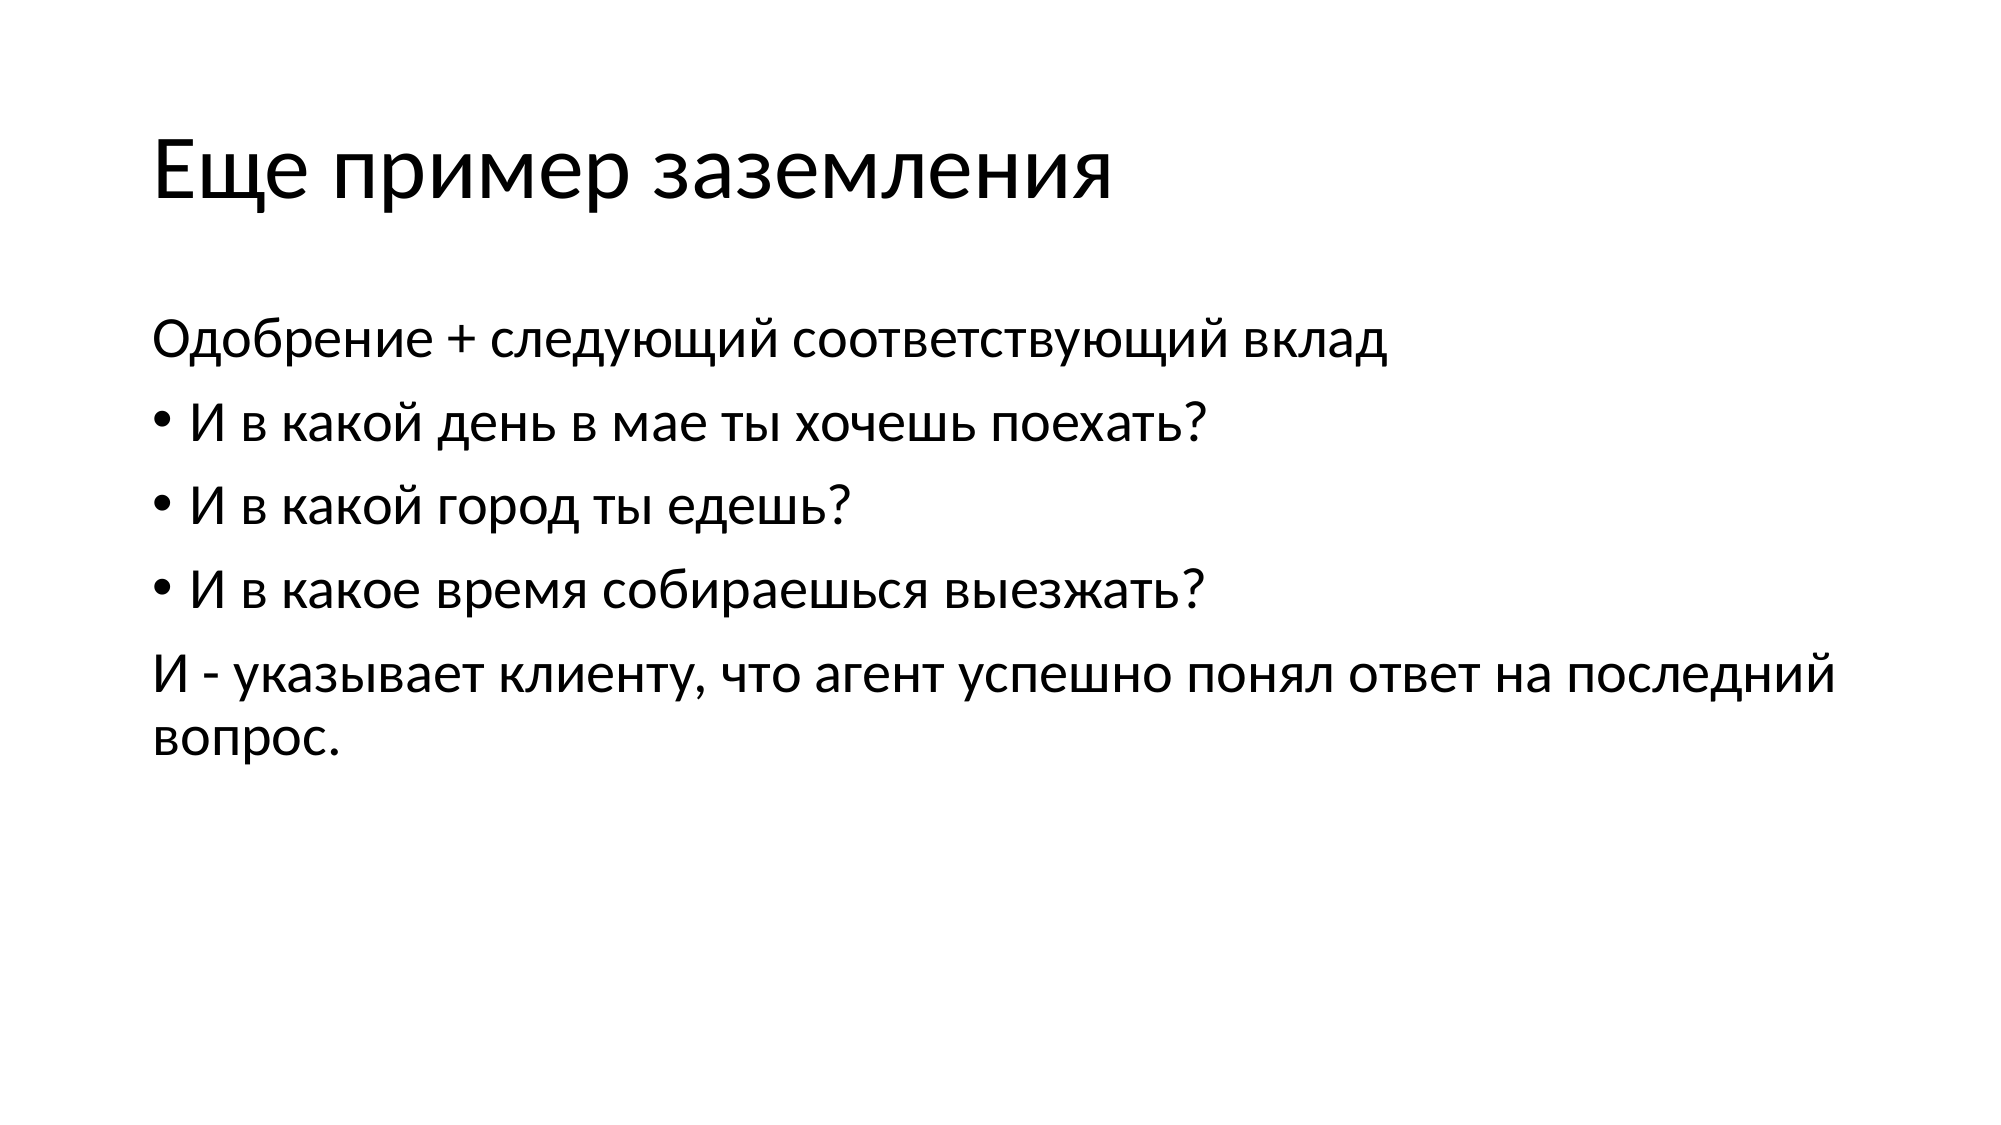

# Еще пример заземления
Одобрение + следующий соответствующий вклад
И в какой день в мае ты хочешь поехать?
И в какой город ты едешь?
И в какое время собираешься выезжать?
И - указывает клиенту, что агент успешно понял ответ на последний вопрос.